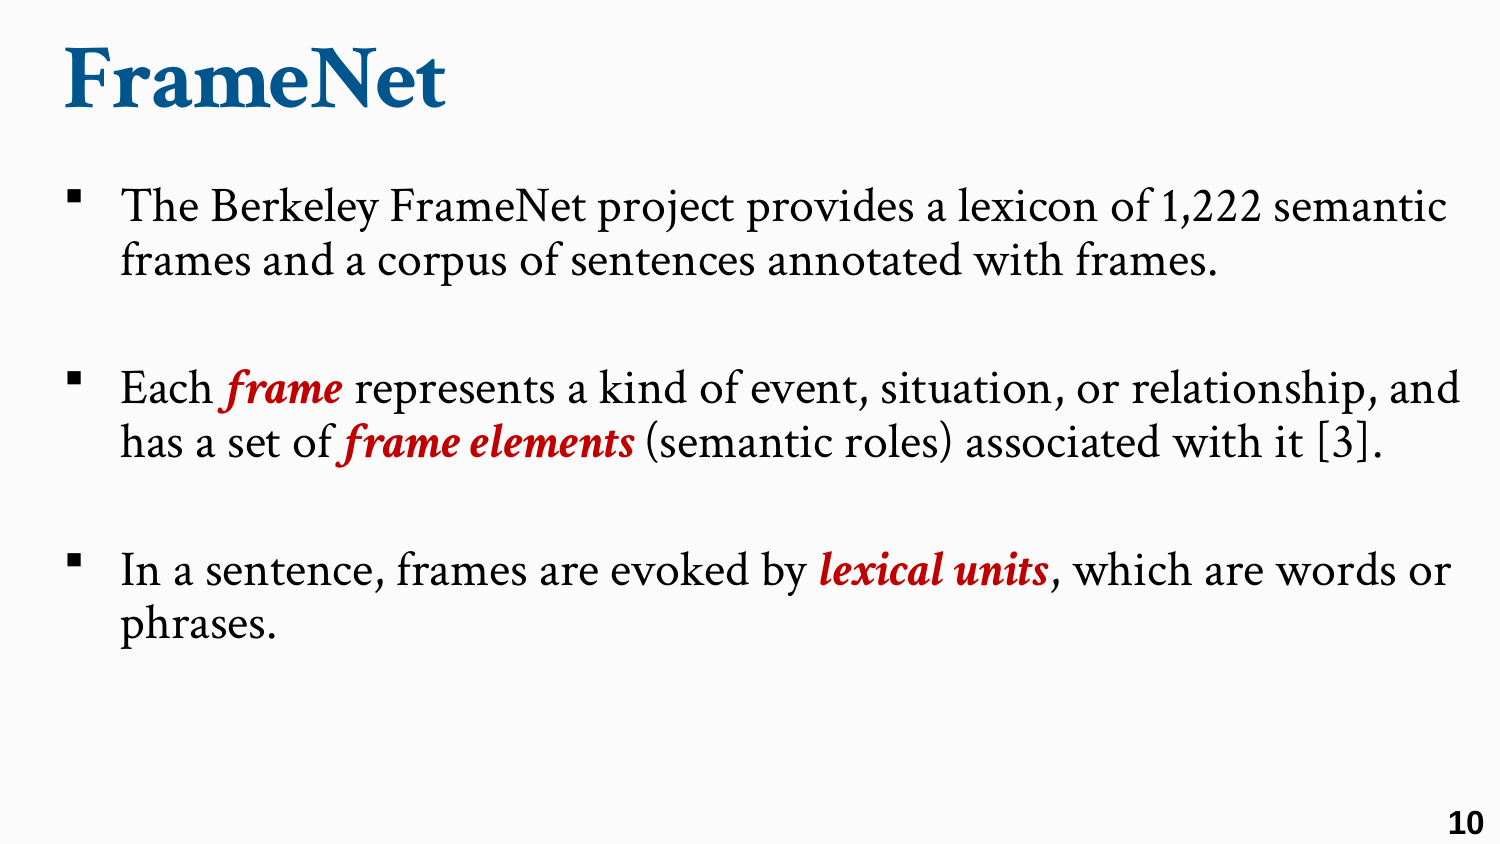

# FrameNet
The Berkeley FrameNet project provides a lexicon of 1,222 semantic frames and a corpus of sentences annotated with frames.

Each frame represents a kind of event, situation, or relationship, and has a set of frame elements (semantic roles) associated with it [3].

In a sentence, frames are evoked by lexical units, which are words or phrases.
10